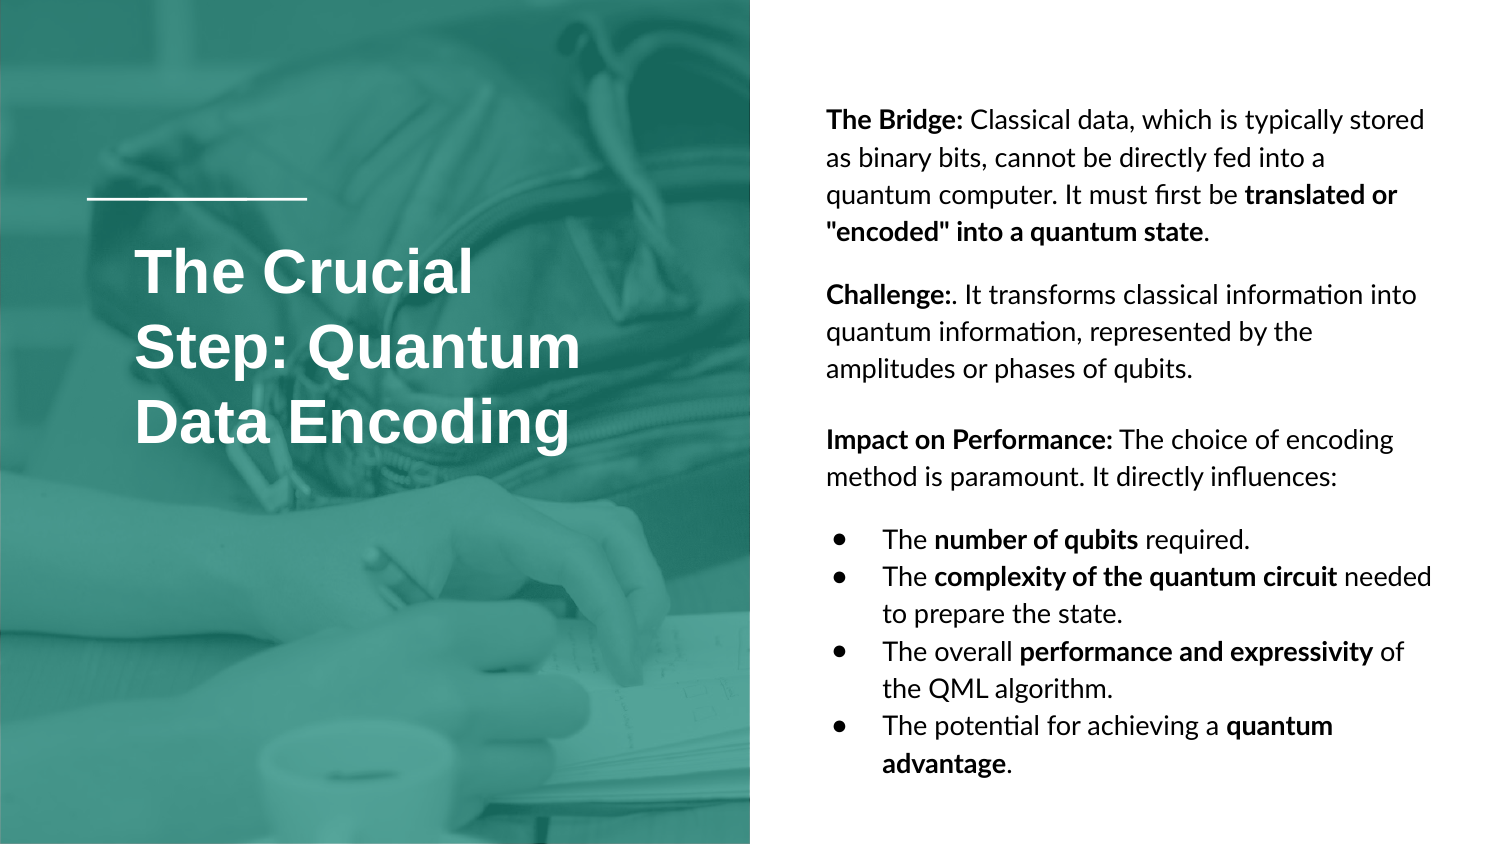

The Bridge: Classical data, which is typically stored as binary bits, cannot be directly fed into a quantum computer. It must first be translated or "encoded" into a quantum state.
Challenge:. It transforms classical information into quantum information, represented by the amplitudes or phases of qubits.
Impact on Performance: The choice of encoding method is paramount. It directly influences:
The number of qubits required.
The complexity of the quantum circuit needed to prepare the state.
The overall performance and expressivity of the QML algorithm.
The potential for achieving a quantum advantage.

# The Crucial Step: Quantum Data Encoding